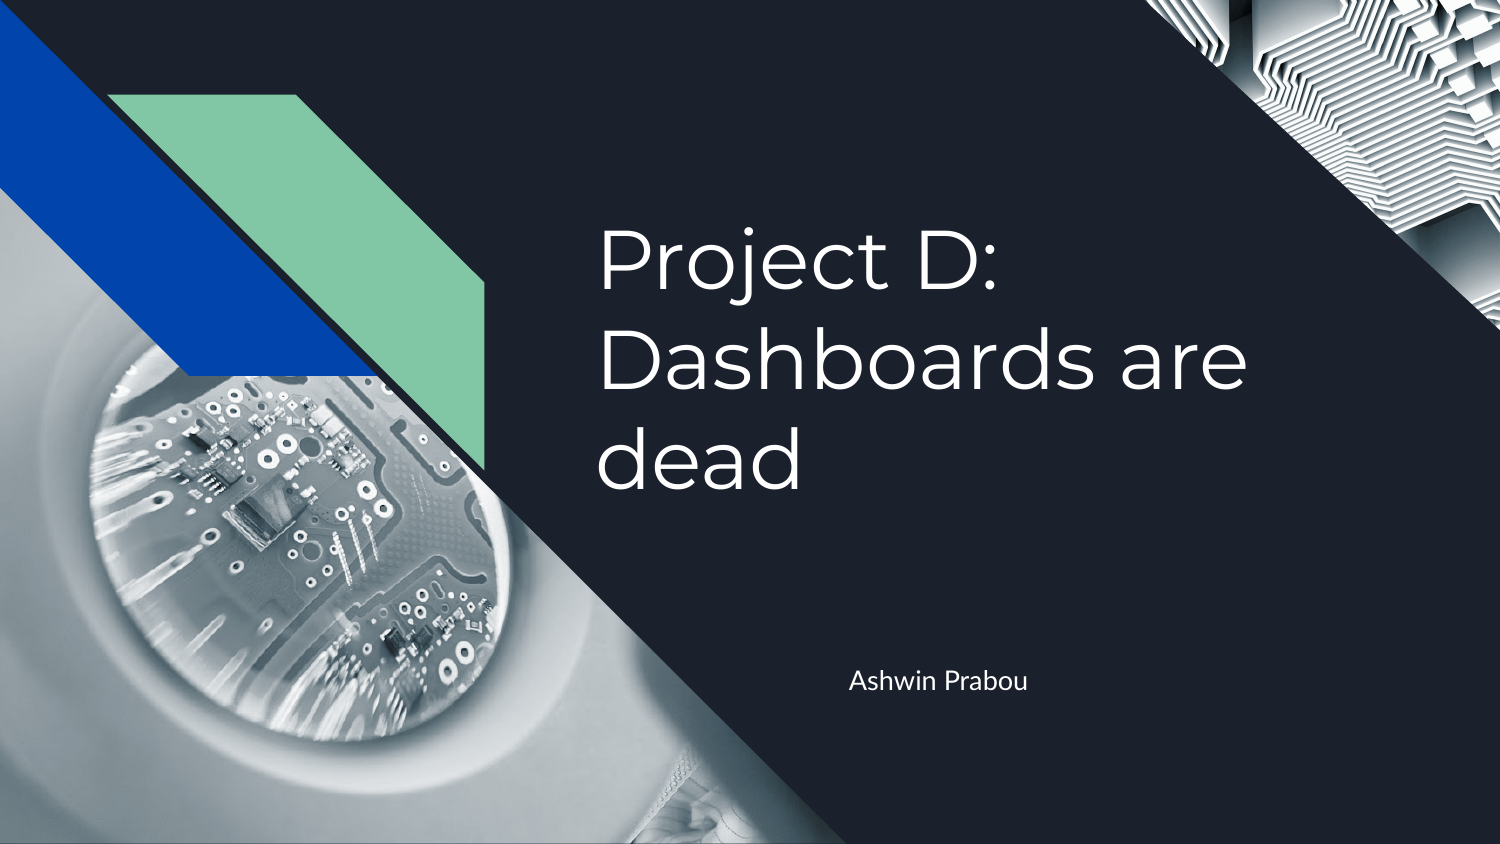

# Project D: Dashboards are dead
Ashwin Prabou